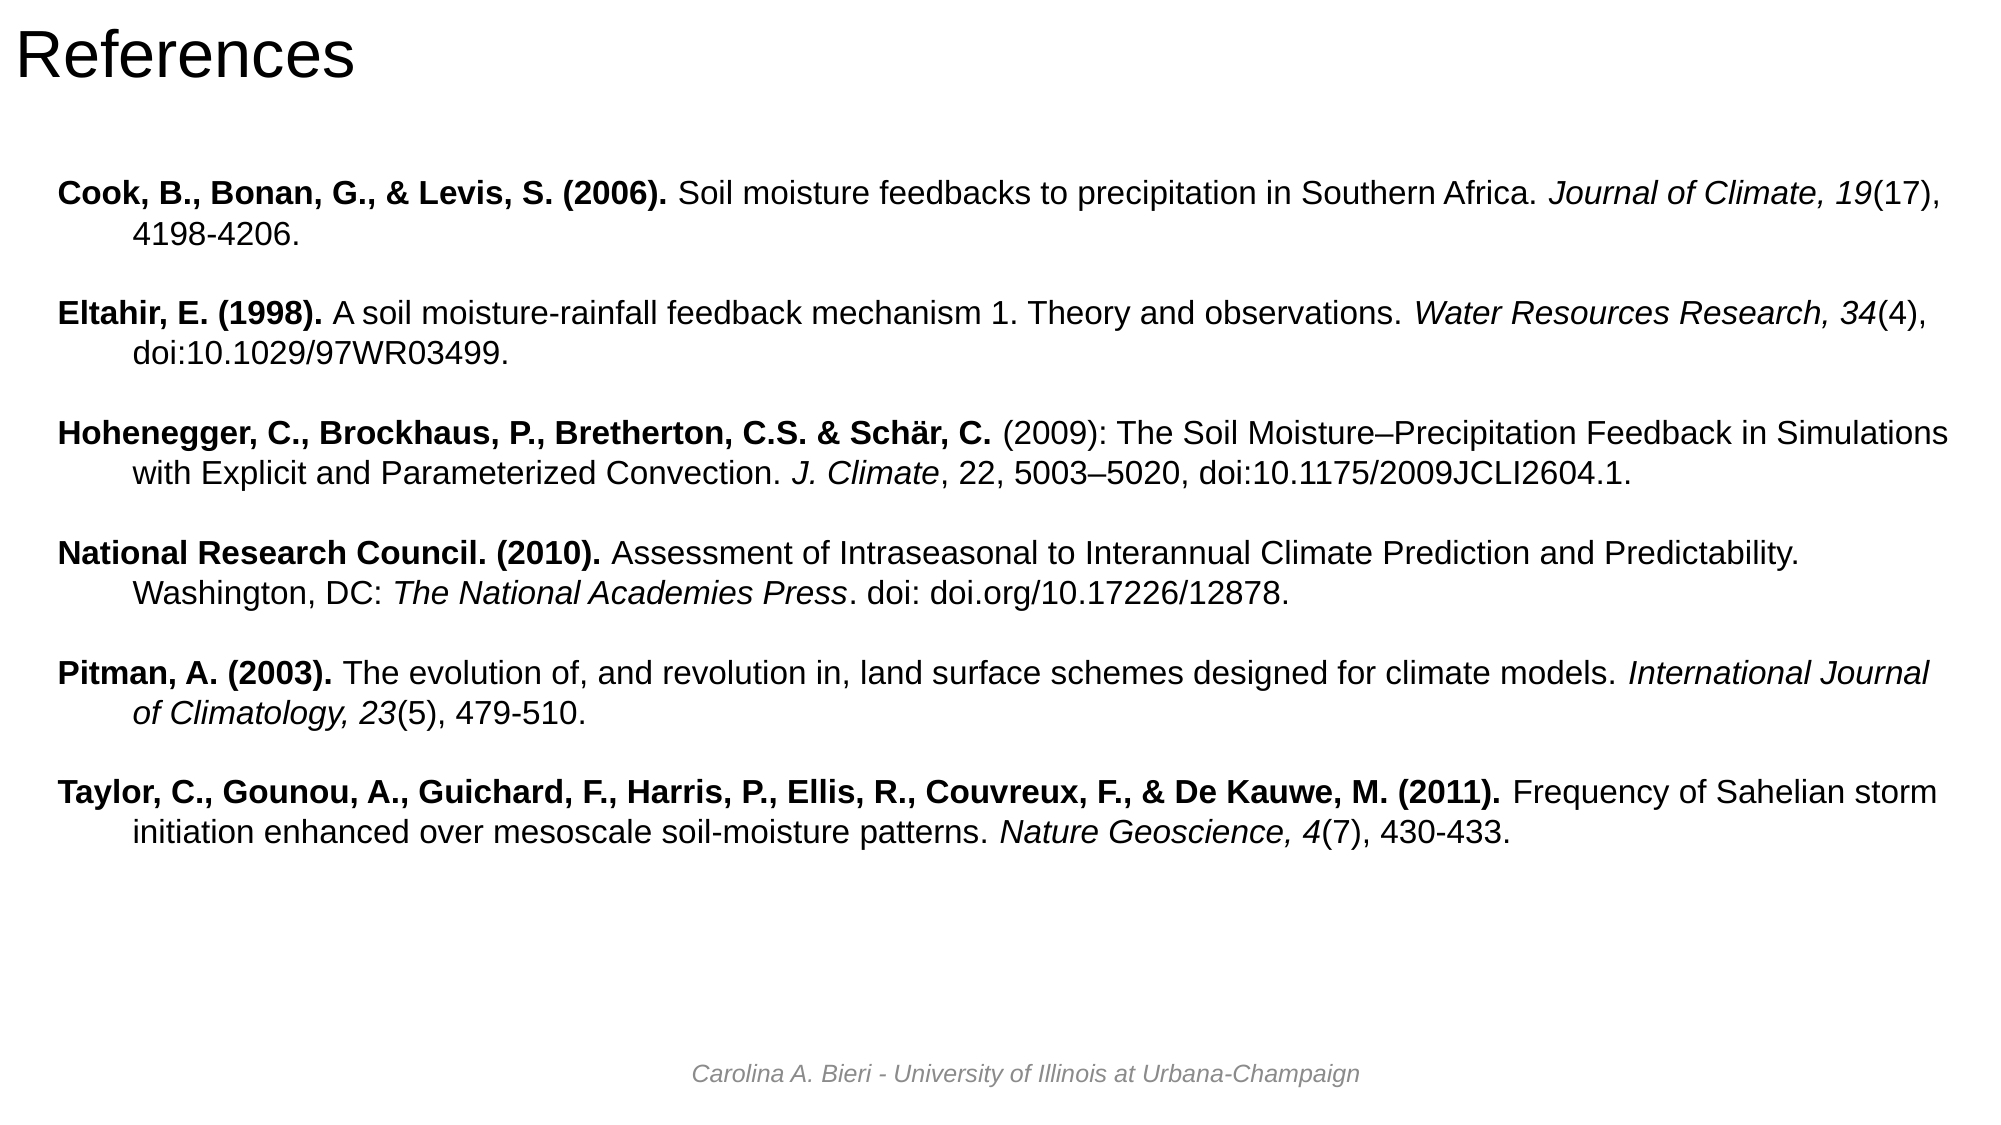

# References
Cook, B., Bonan, G., & Levis, S. (2006). Soil moisture feedbacks to precipitation in Southern Africa. Journal of Climate, 19(17), 4198-4206.

Eltahir, E. (1998). A soil moisture-rainfall feedback mechanism 1. Theory and observations. Water Resources Research, 34(4), doi:10.1029/97WR03499.

Hohenegger, C., Brockhaus, P., Bretherton, C.S. & Schär, C. (2009): The Soil Moisture–Precipitation Feedback in Simulations with Explicit and Parameterized Convection. J. Climate, 22, 5003–5020, doi:10.1175/2009JCLI2604.1.

National Research Council. (2010). Assessment of Intraseasonal to Interannual Climate Prediction and Predictability. Washington, DC: The National Academies Press. doi: doi.org/10.17226/12878.

Pitman, A. (2003). The evolution of, and revolution in, land surface schemes designed for climate models. International Journal of Climatology, 23(5), 479-510.

Taylor, C., Gounou, A., Guichard, F., Harris, P., Ellis, R., Couvreux, F., & De Kauwe, M. (2011). Frequency of Sahelian storm initiation enhanced over mesoscale soil-moisture patterns. Nature Geoscience, 4(7), 430-433.
Carolina A. Bieri - University of Illinois at Urbana-Champaign